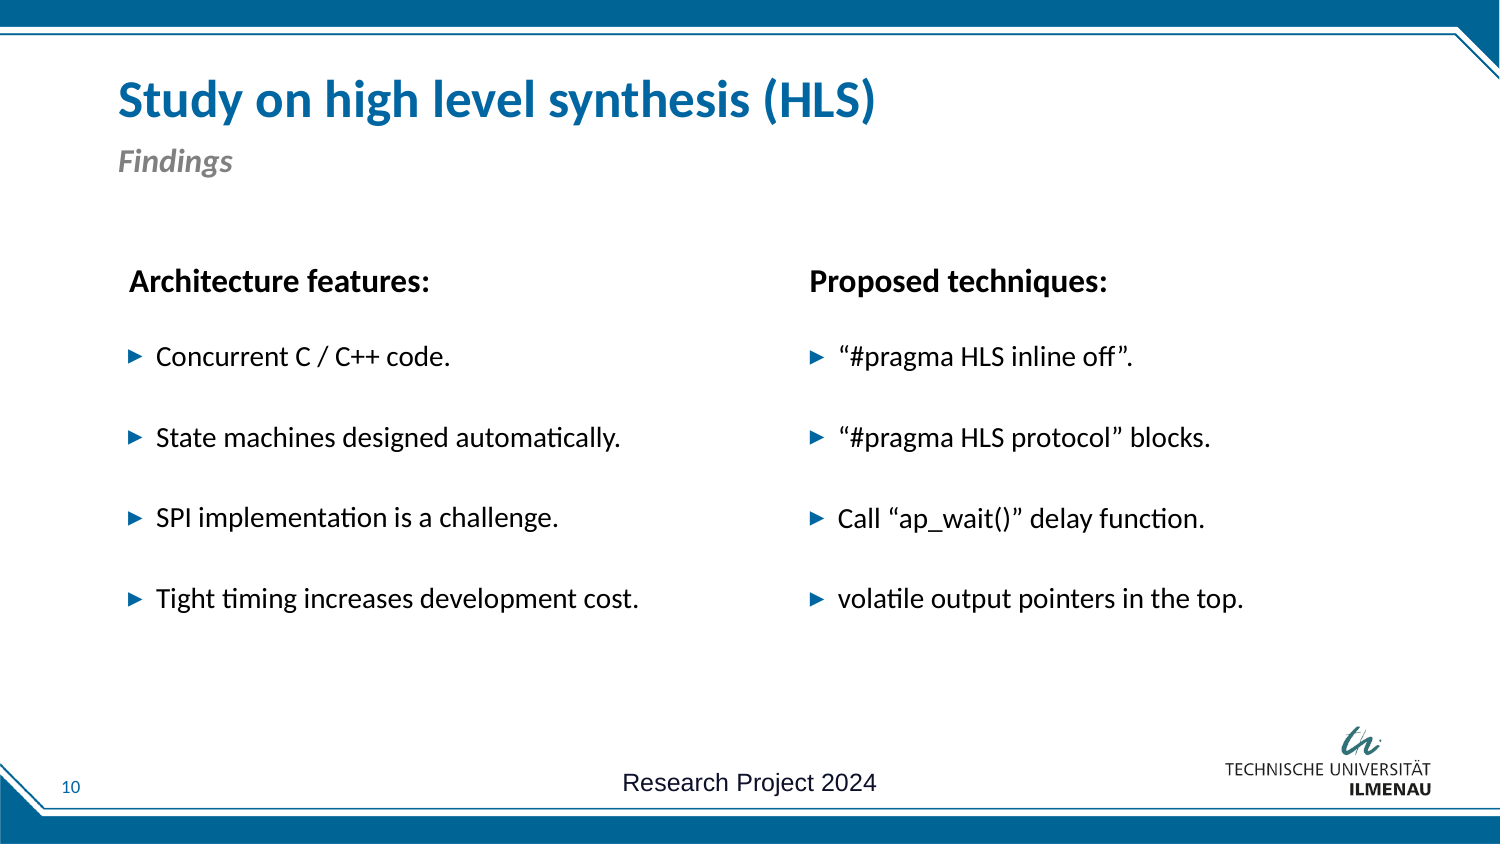

# Study on high level synthesis (HLS)
Findings
Architecture features:
Proposed techniques:
Concurrent C / C++ code.
State machines designed automatically.
SPI implementation is a challenge.
Tight timing increases development cost.
“#pragma HLS inline off”.
“#pragma HLS protocol” blocks.
Call “ap_wait()” delay function.
volatile output pointers in the top.
10